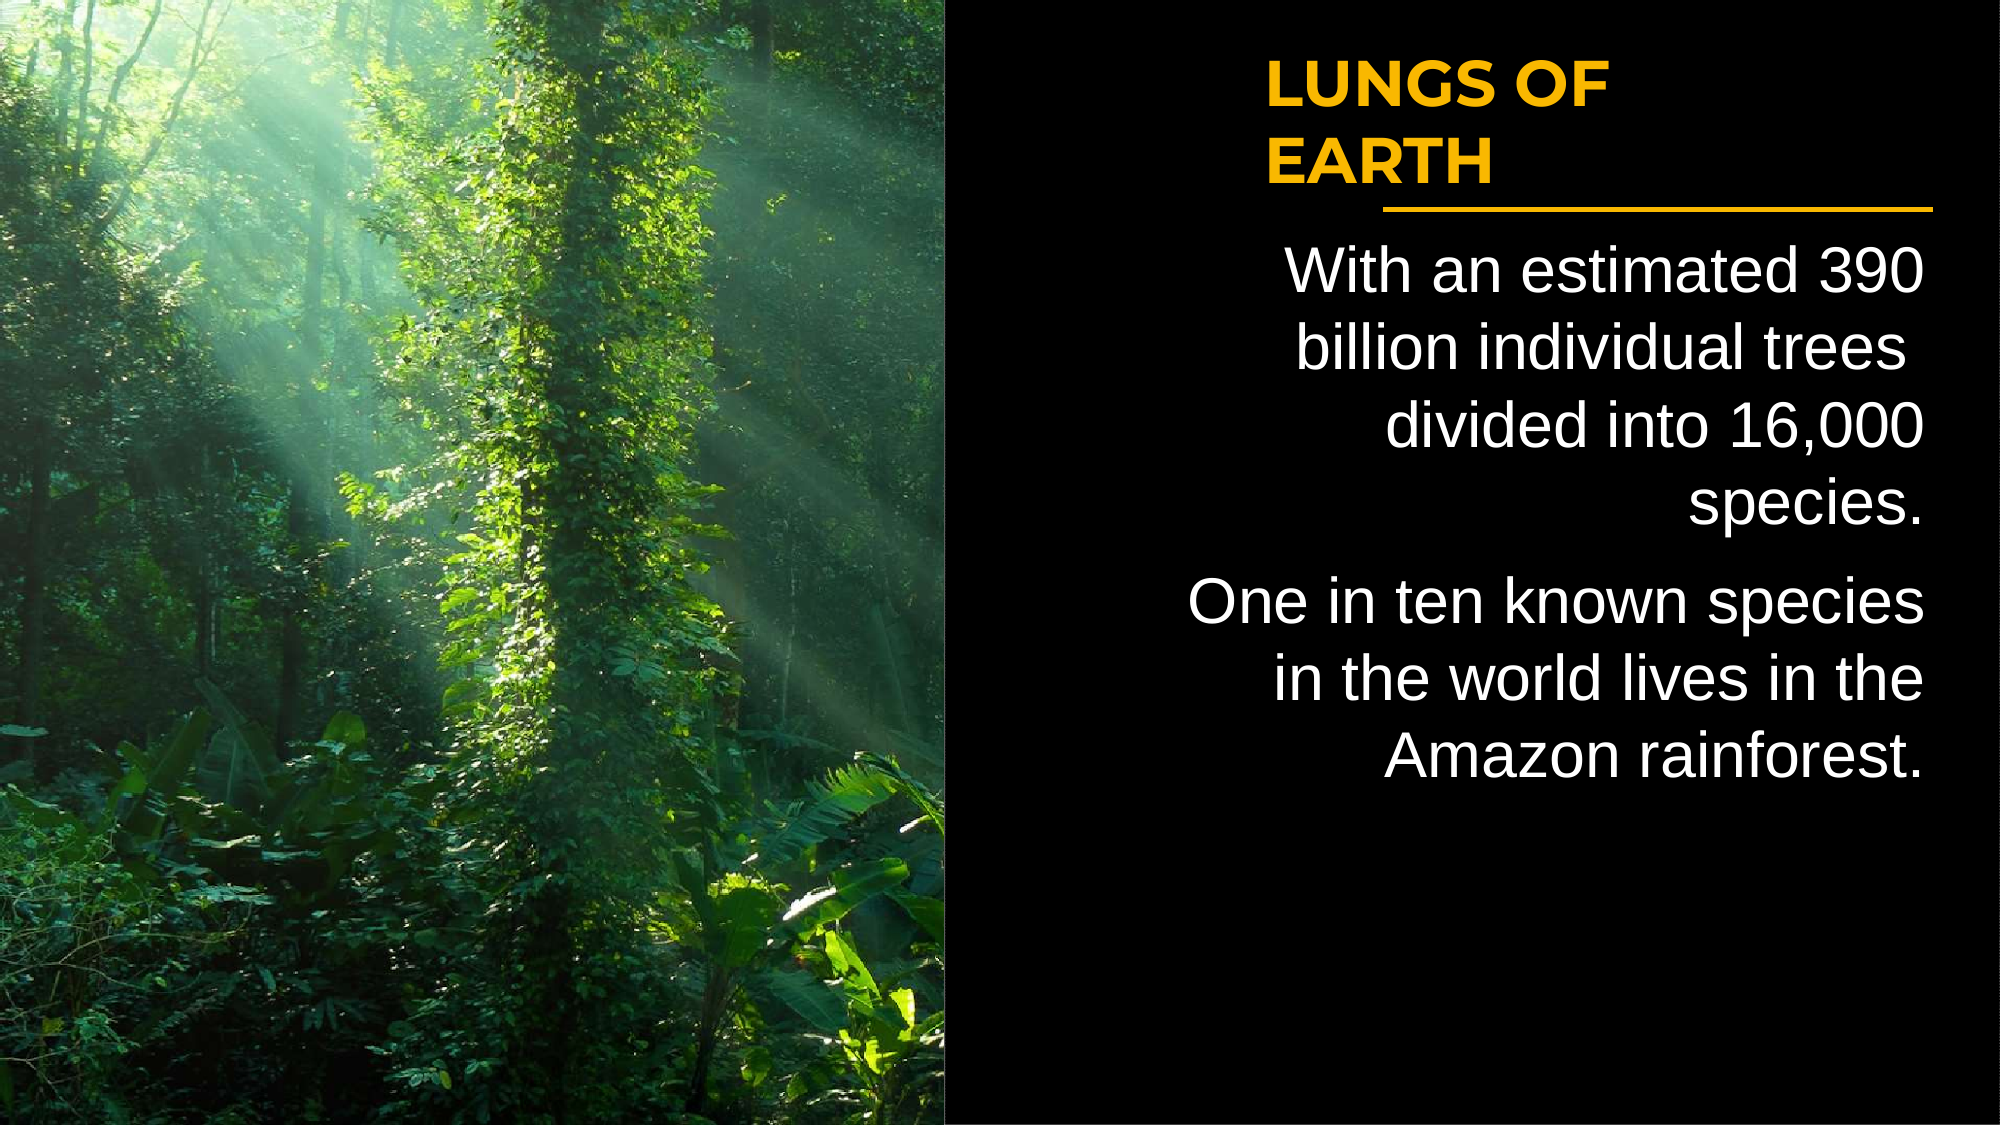

# LUNGS OF	EARTH

With an estimated 390 billion individual trees  divided into 16,000
species.
One in ten known species in the world lives in the Amazon rainforest.